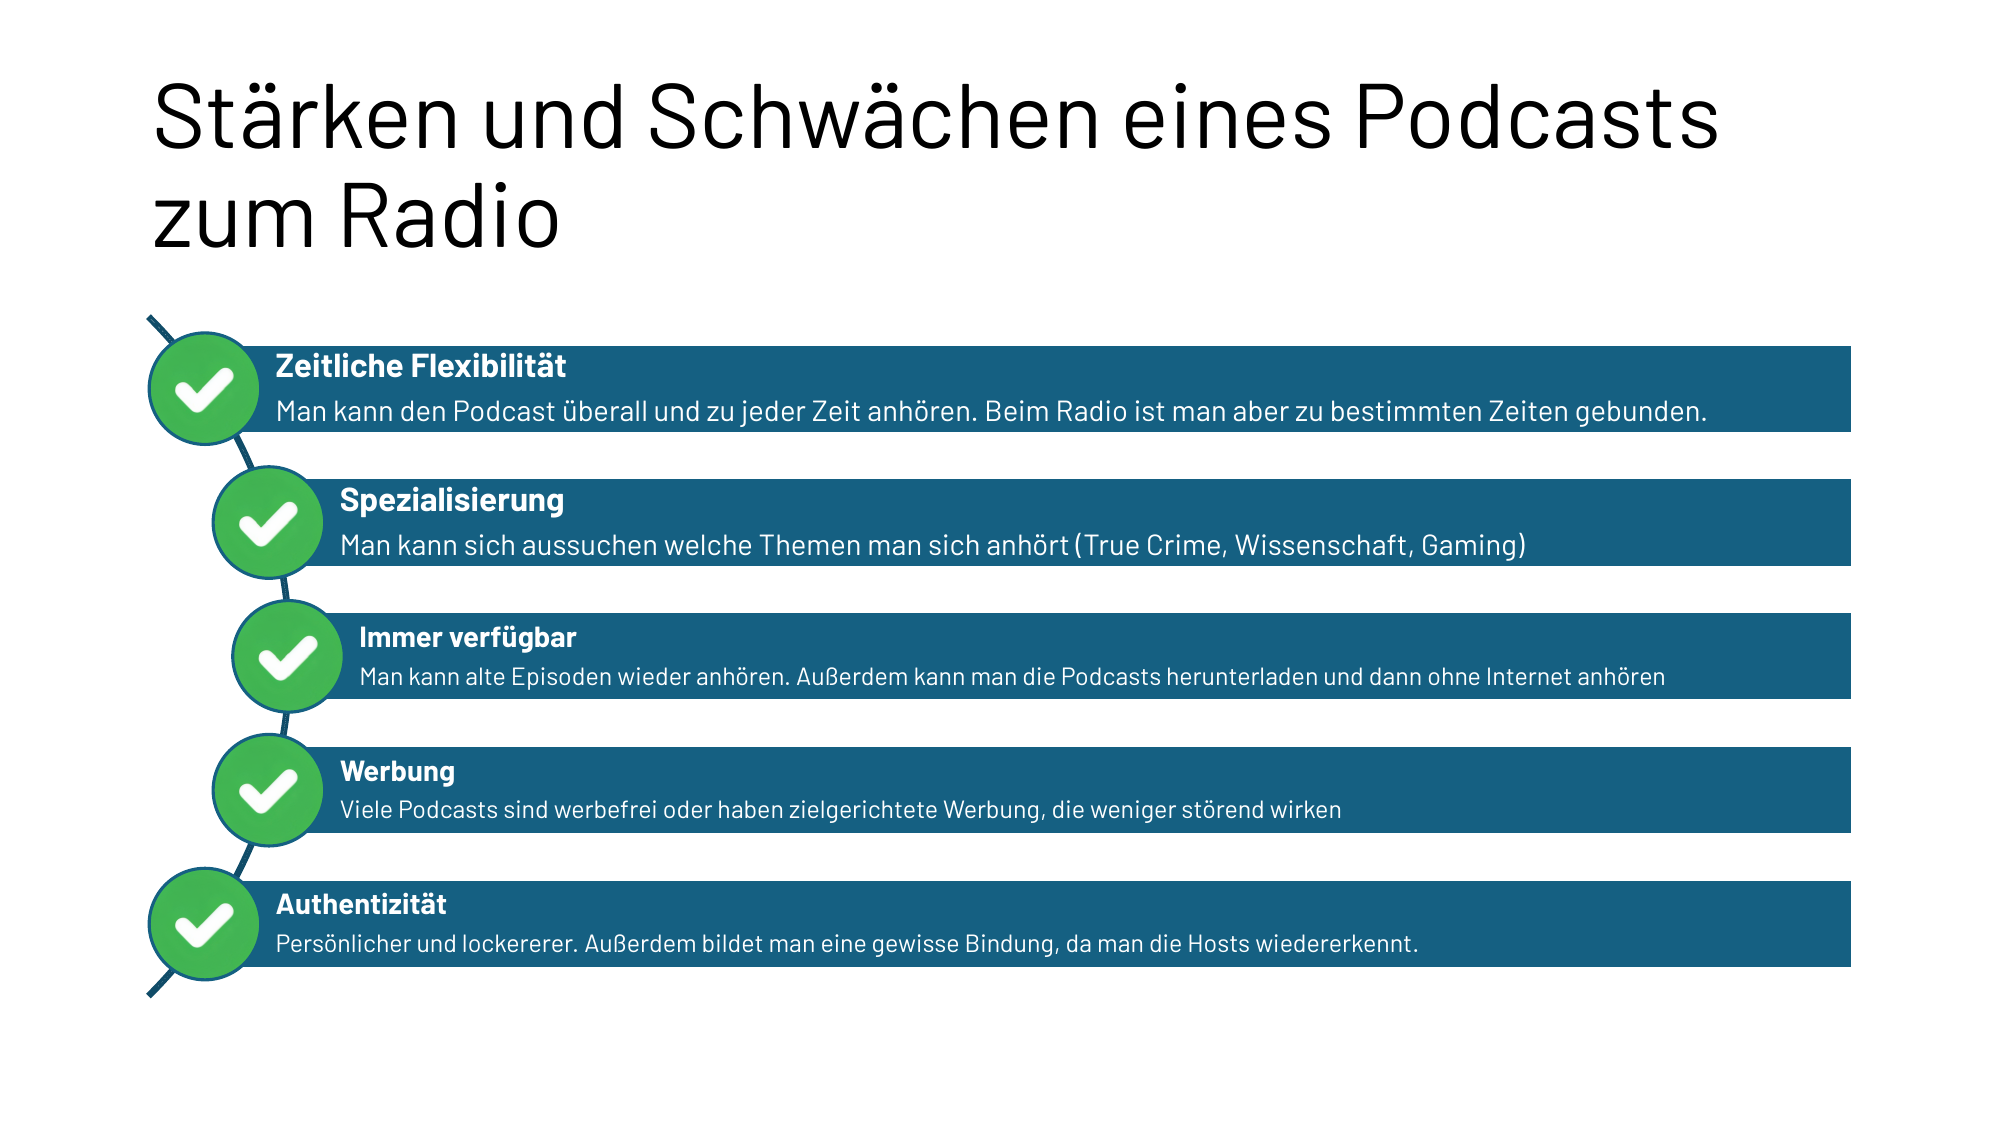

# Stärken und Schwächen eines Podcasts zum Radio
Zeitliche Flexibilität
Man kann den Podcast überall und zu jeder Zeit anhören. Beim Radio ist man aber zu bestimmten Zeiten gebunden.
Spezialisierung
Man kann sich aussuchen welche Themen man sich anhört (True Crime, Wissenschaft, Gaming)
Immer verfügbar
Man kann alte Episoden wieder anhören. Außerdem kann man die Podcasts herunterladen und dann ohne Internet anhören
Werbung
Viele Podcasts sind werbefrei oder haben zielgerichtete Werbung, die weniger störend wirken
Authentizität
Persönlicher und lockererer. Außerdem bildet man eine gewisse Bindung, da man die Hosts wiedererkennt.